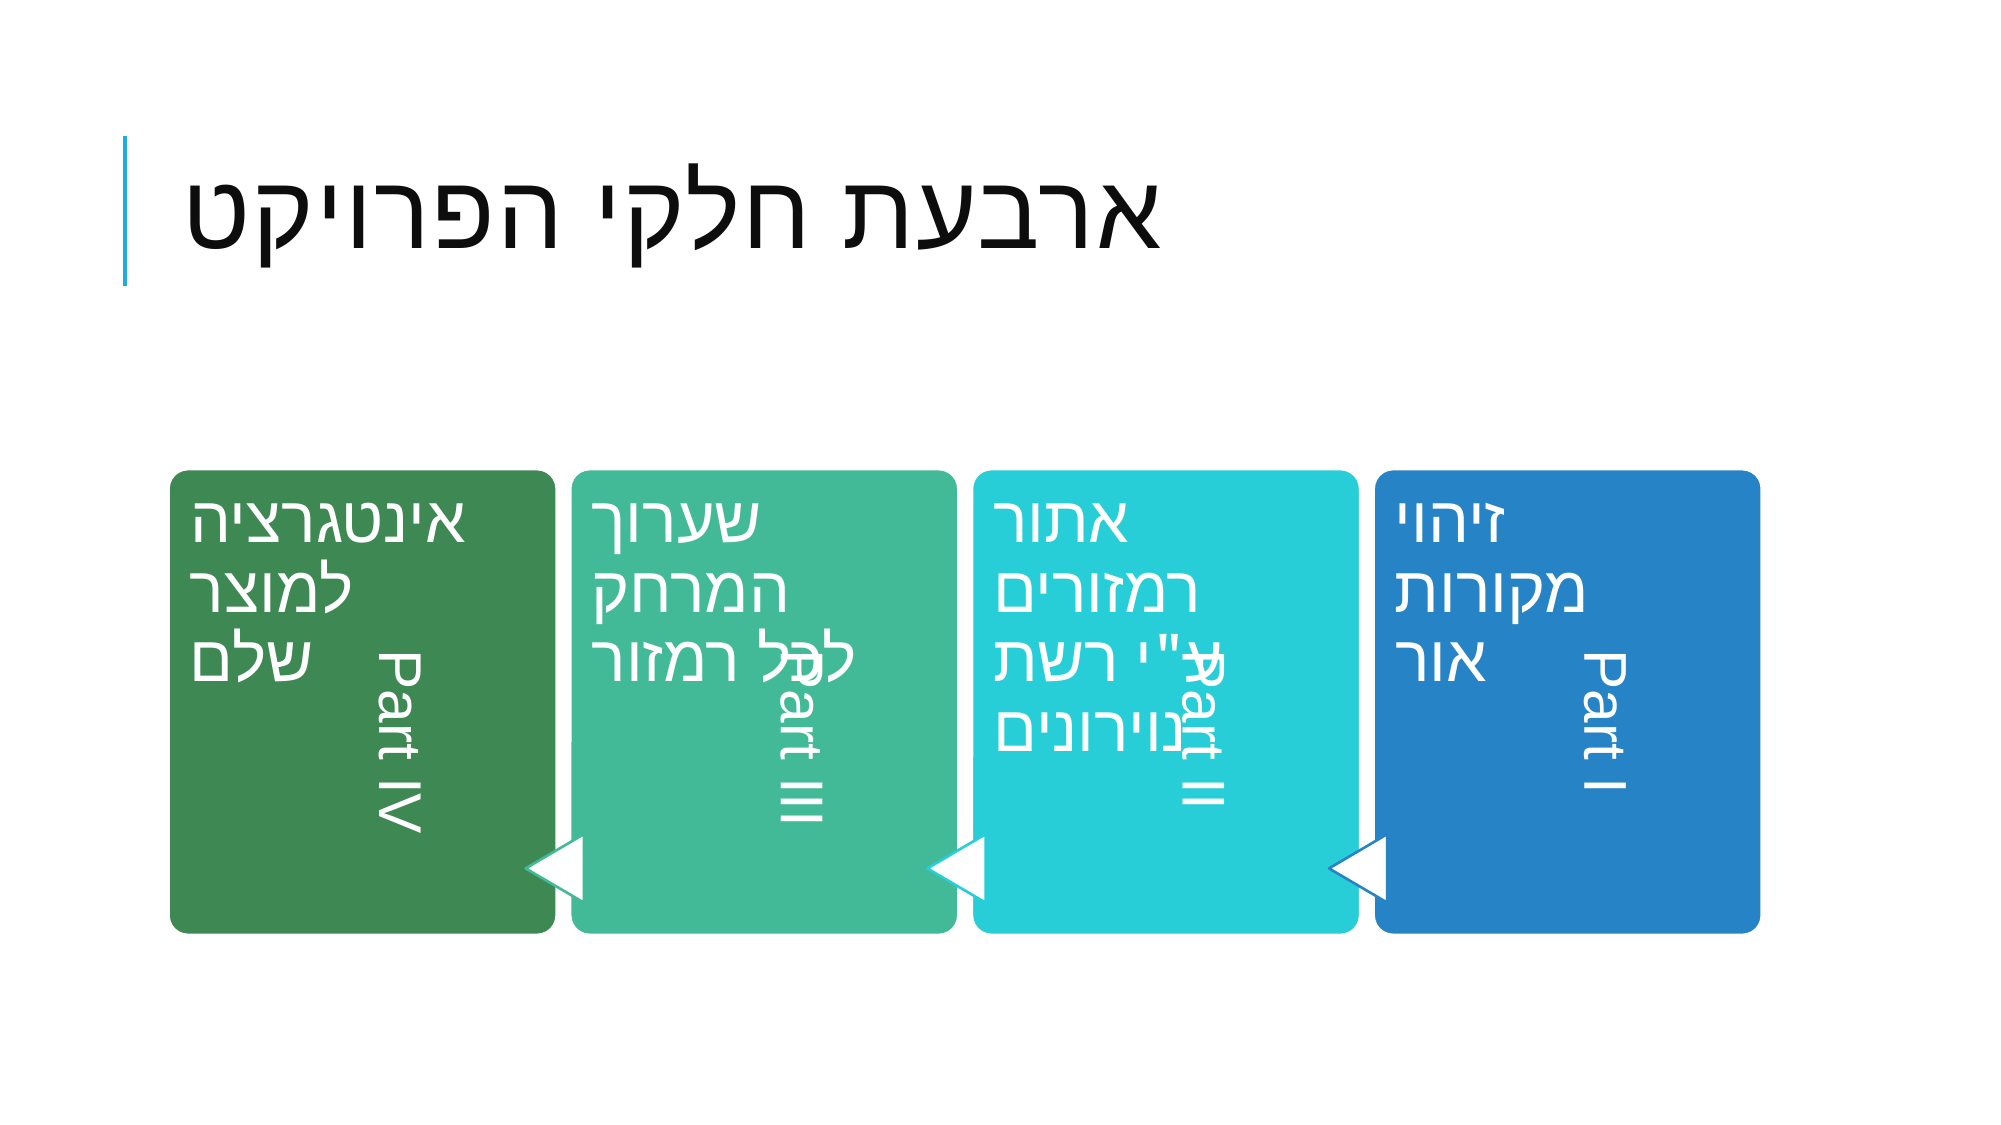

# ארבעת חלקי הפרויקט
Part I
זיהוי מקורות אור
Part II
אתור רמזורים ע"י רשת נוירונים
Part III
שערוך המרחק לכל רמזור
Part IV
אינטגרציה למוצר שלם